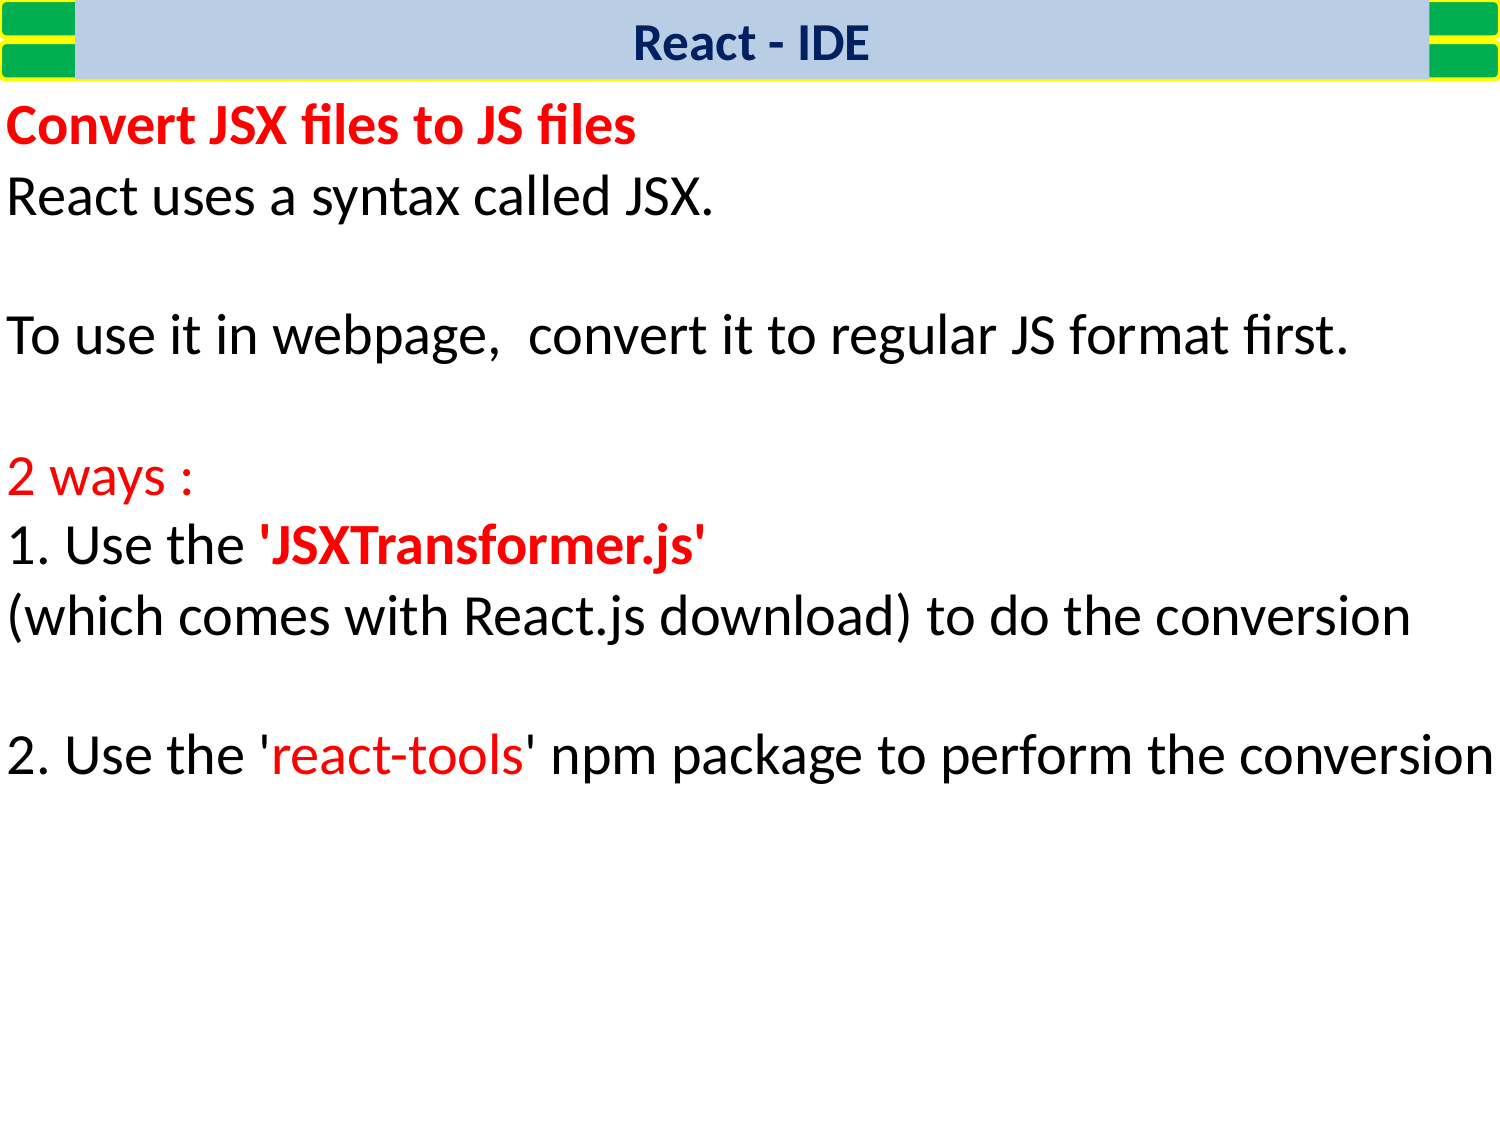

React - IDE

Convert JSX files to JS files
React uses a syntax called JSX.

To use it in webpage,  convert it to regular JS format first.

2 ways :
1. Use the 'JSXTransformer.js'
(which comes with React.js download) to do the conversion

2. Use the 'react-tools' npm package to perform the conversion